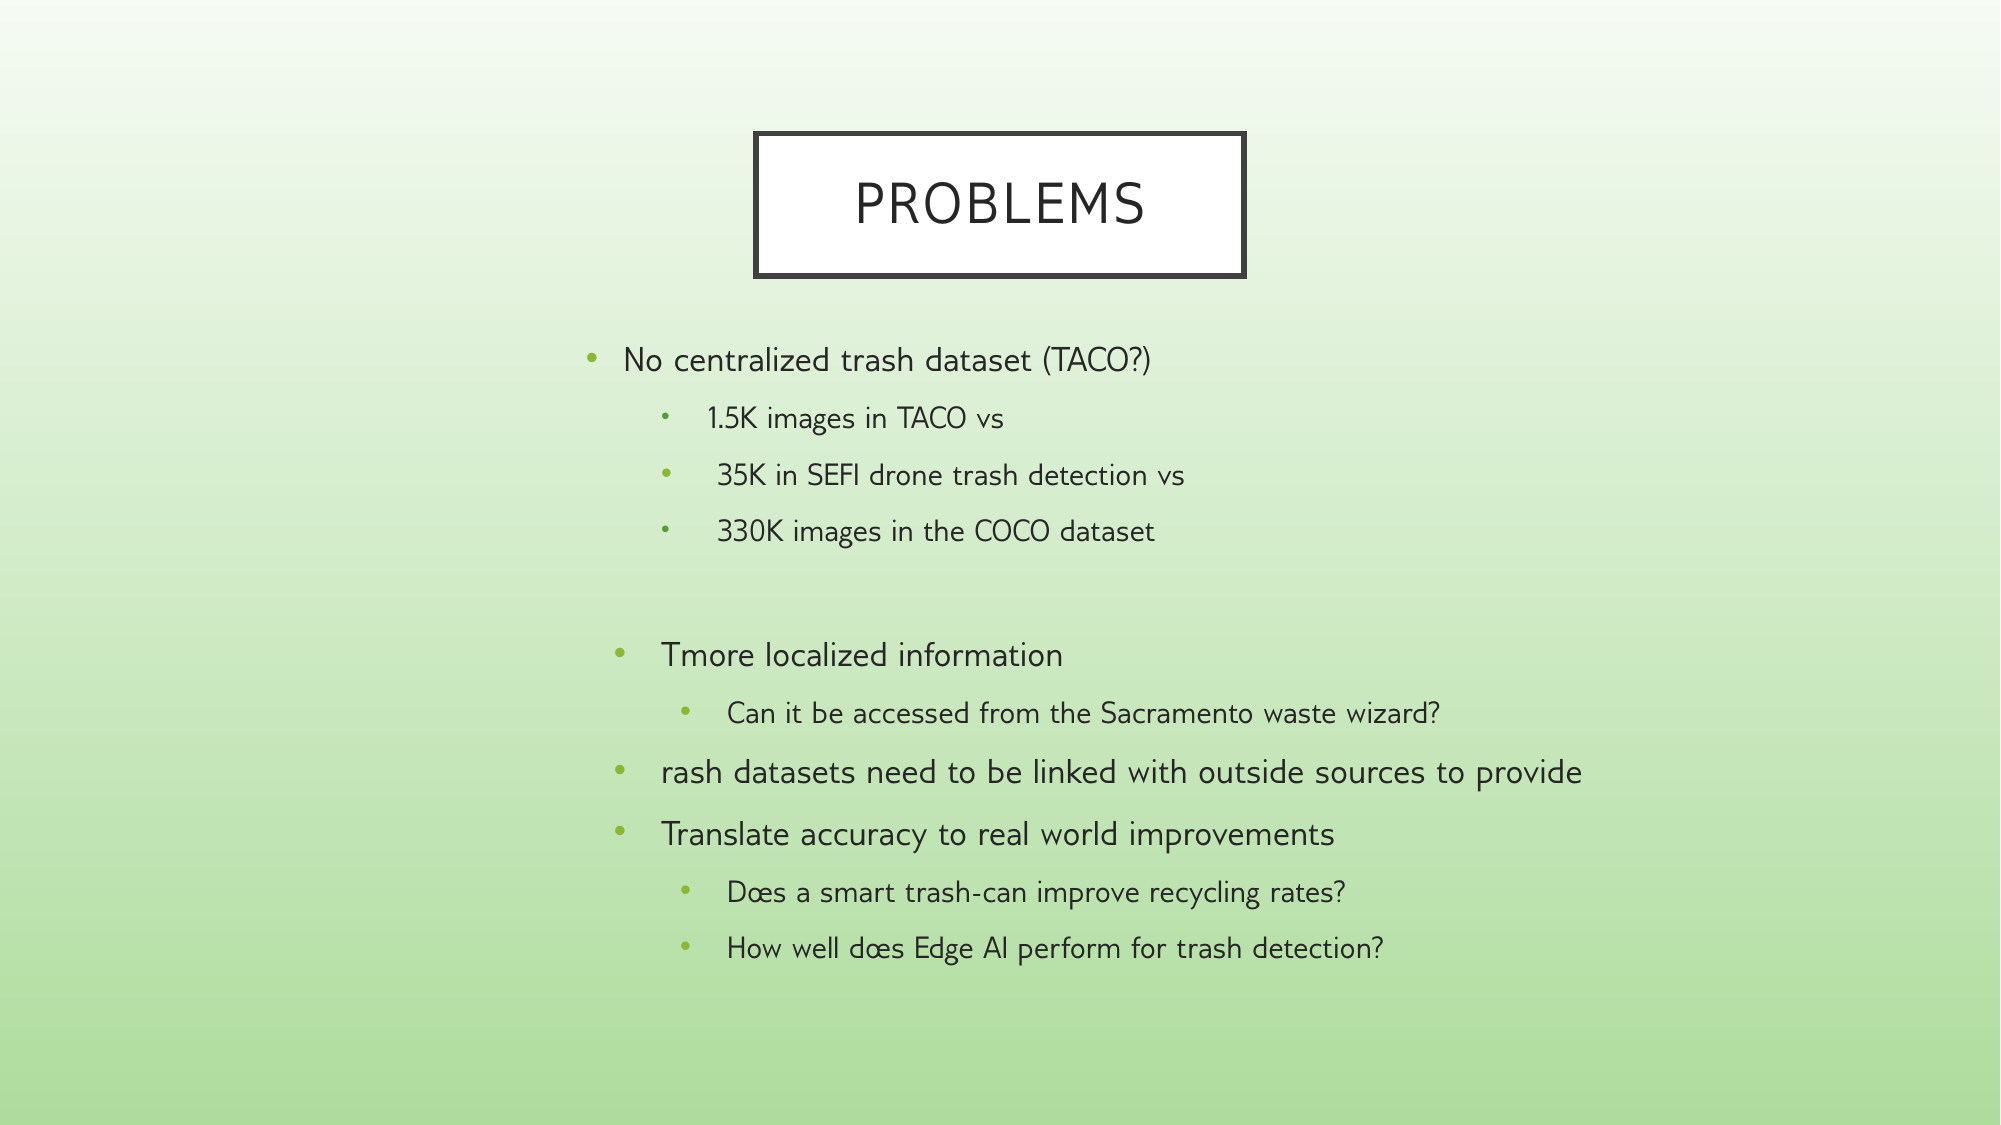

# Problems
No centralized trash dataset (TACO?)
1.5K images in TACO vs
35K in SEFI drone trash detection vs
330K images in the COCO dataset

Tmore localized information
Can it be accessed from the Sacramento waste wizard?
rash datasets need to be linked with outside sources to provide
Translate accuracy to real world improvements
Does a smart trash-can improve recycling rates?
How well does Edge AI perform for trash detection?